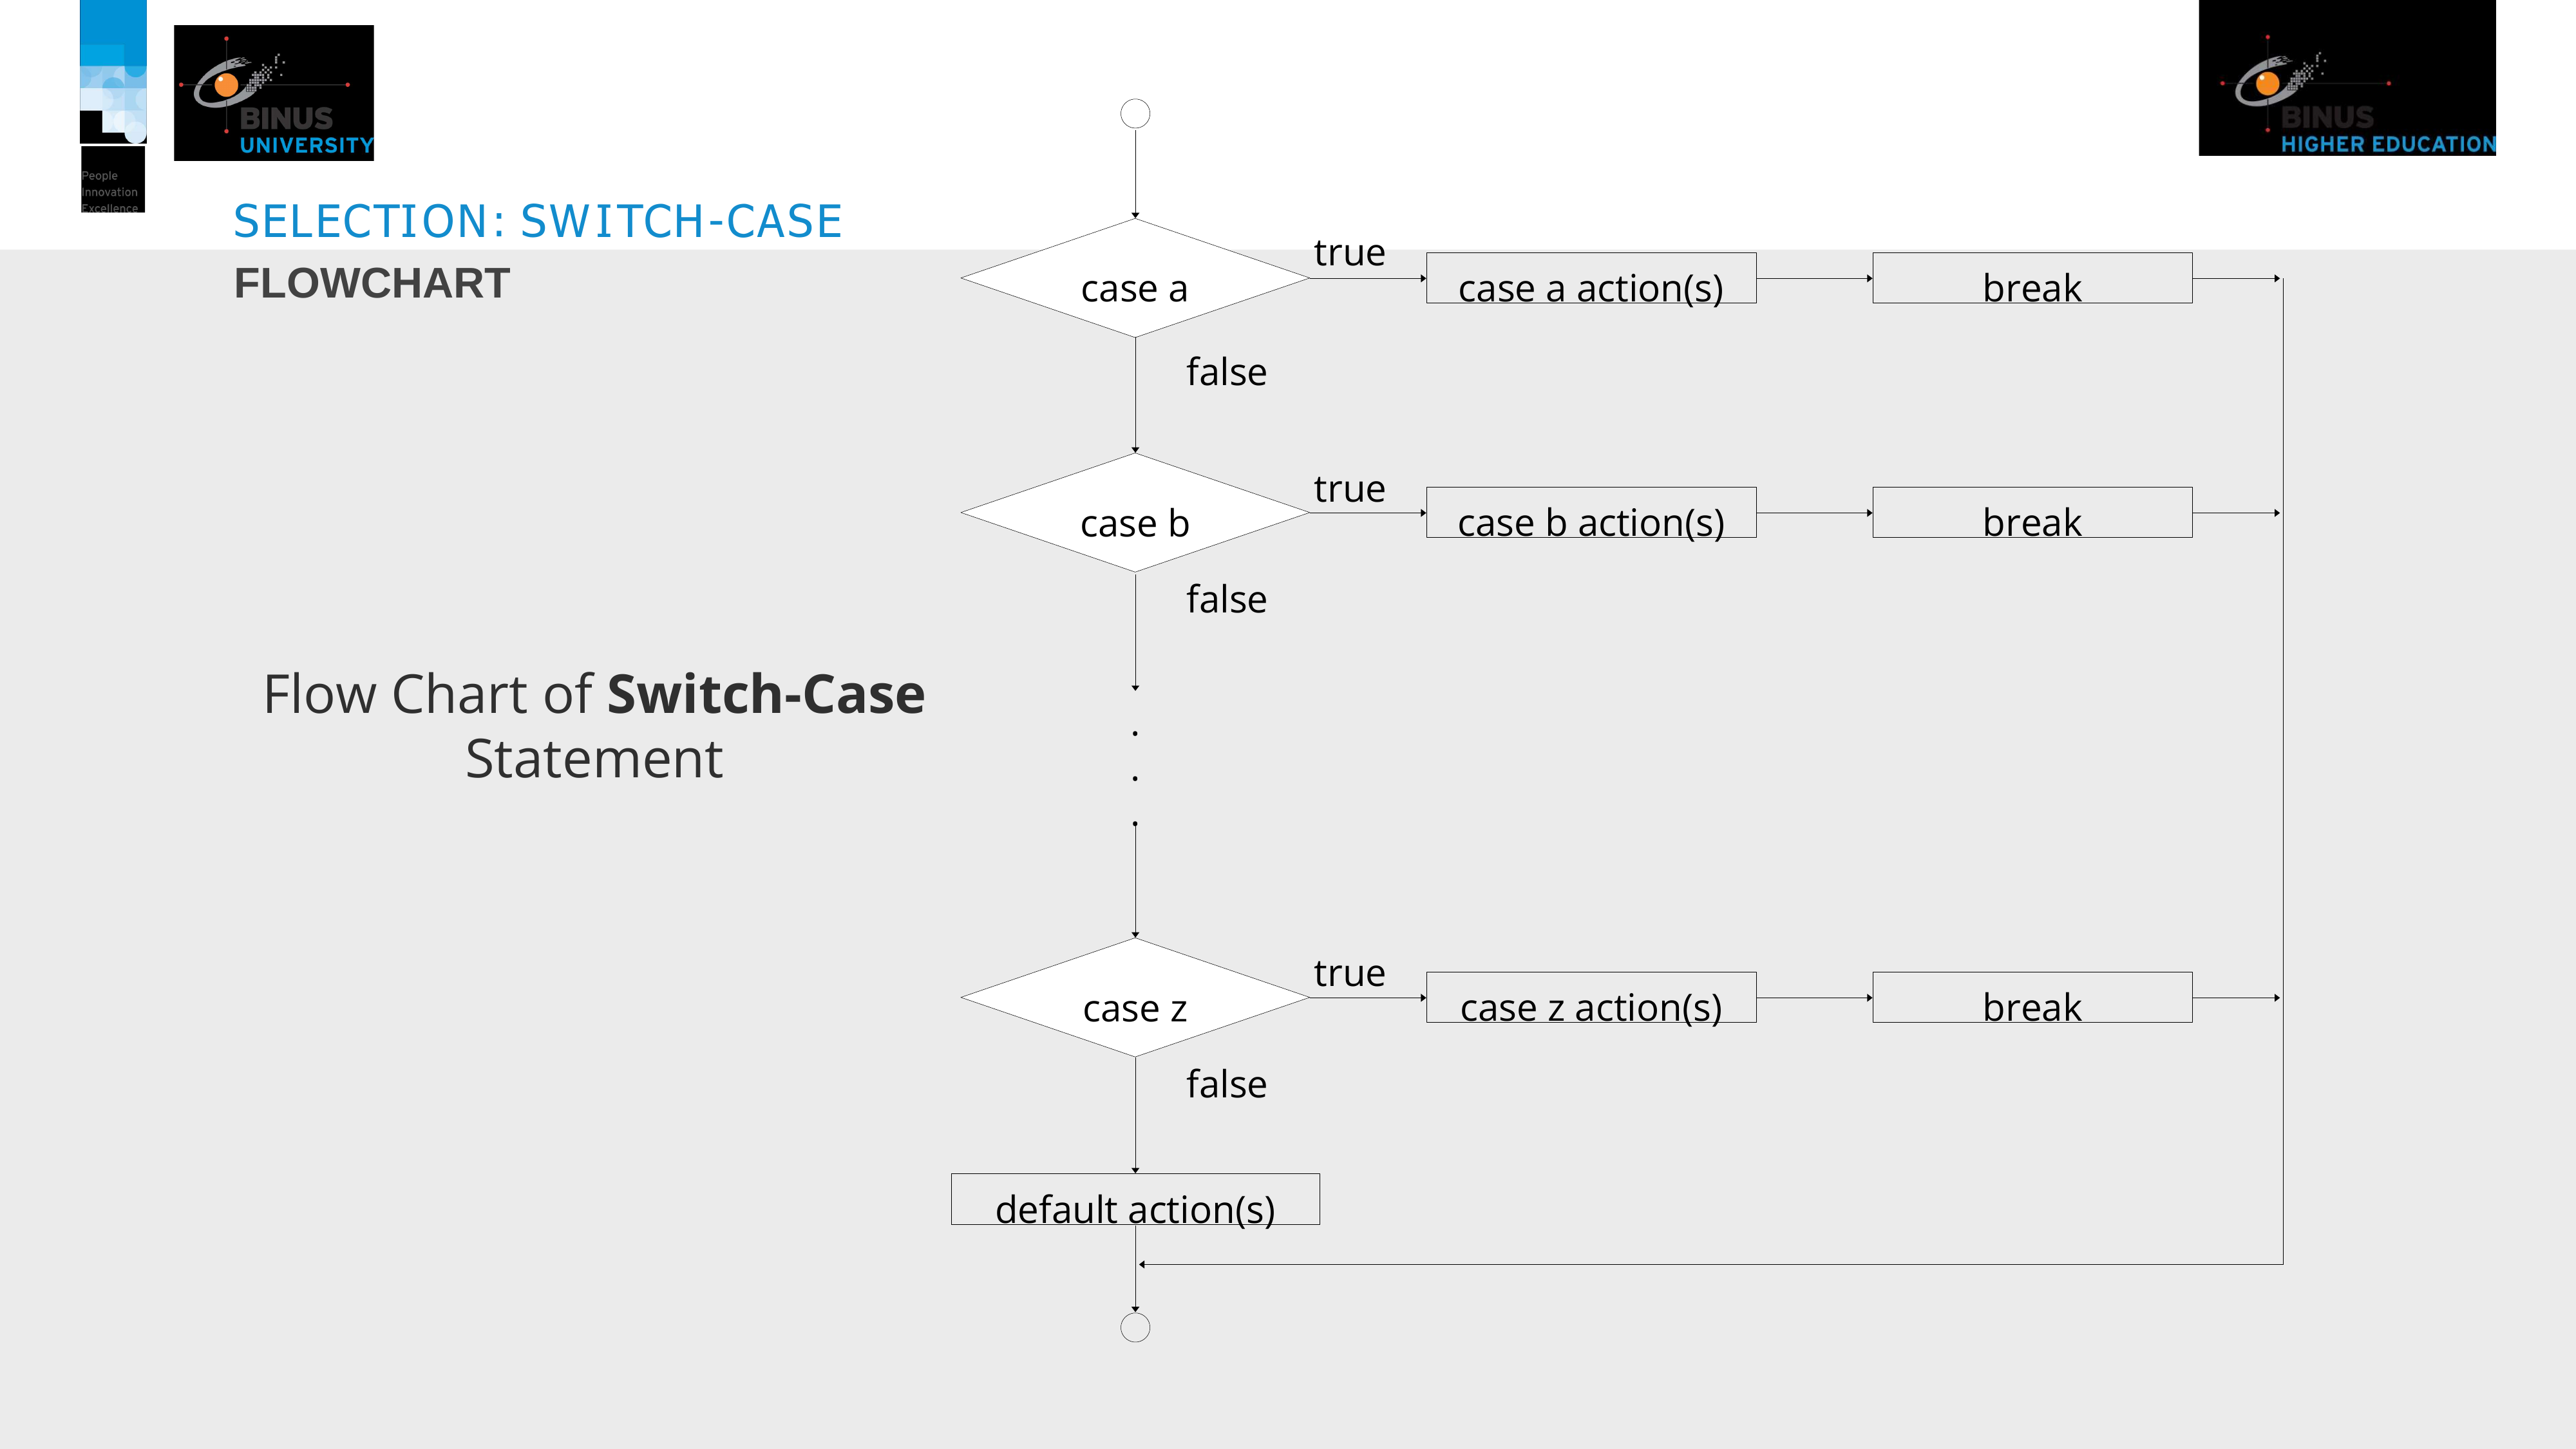

case a

true

case a action(s)

break

false

case b

true

case b action(s)

break

false

.
.
.

case z

true

case z action(s)

break

false

default action(s)

# Selection: switch-case
flowchart
Flow Chart of Switch-Case Statement